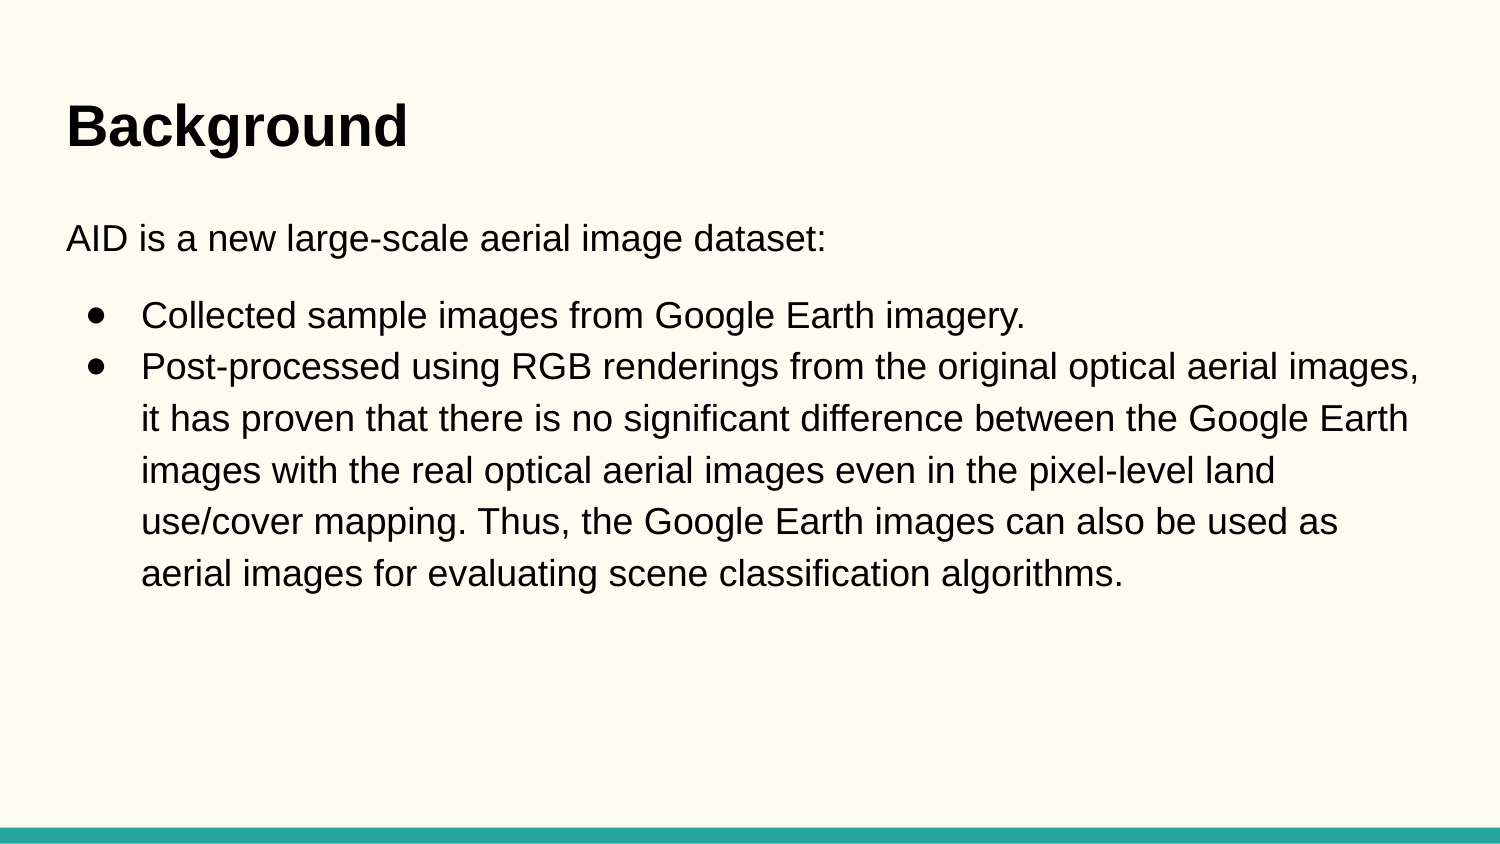

# Background
AID is a new large-scale aerial image dataset:
Collected sample images from Google Earth imagery.
Post-processed using RGB renderings from the original optical aerial images, it has proven that there is no significant difference between the Google Earth images with the real optical aerial images even in the pixel-level land use/cover mapping. Thus, the Google Earth images can also be used as aerial images for evaluating scene classification algorithms.